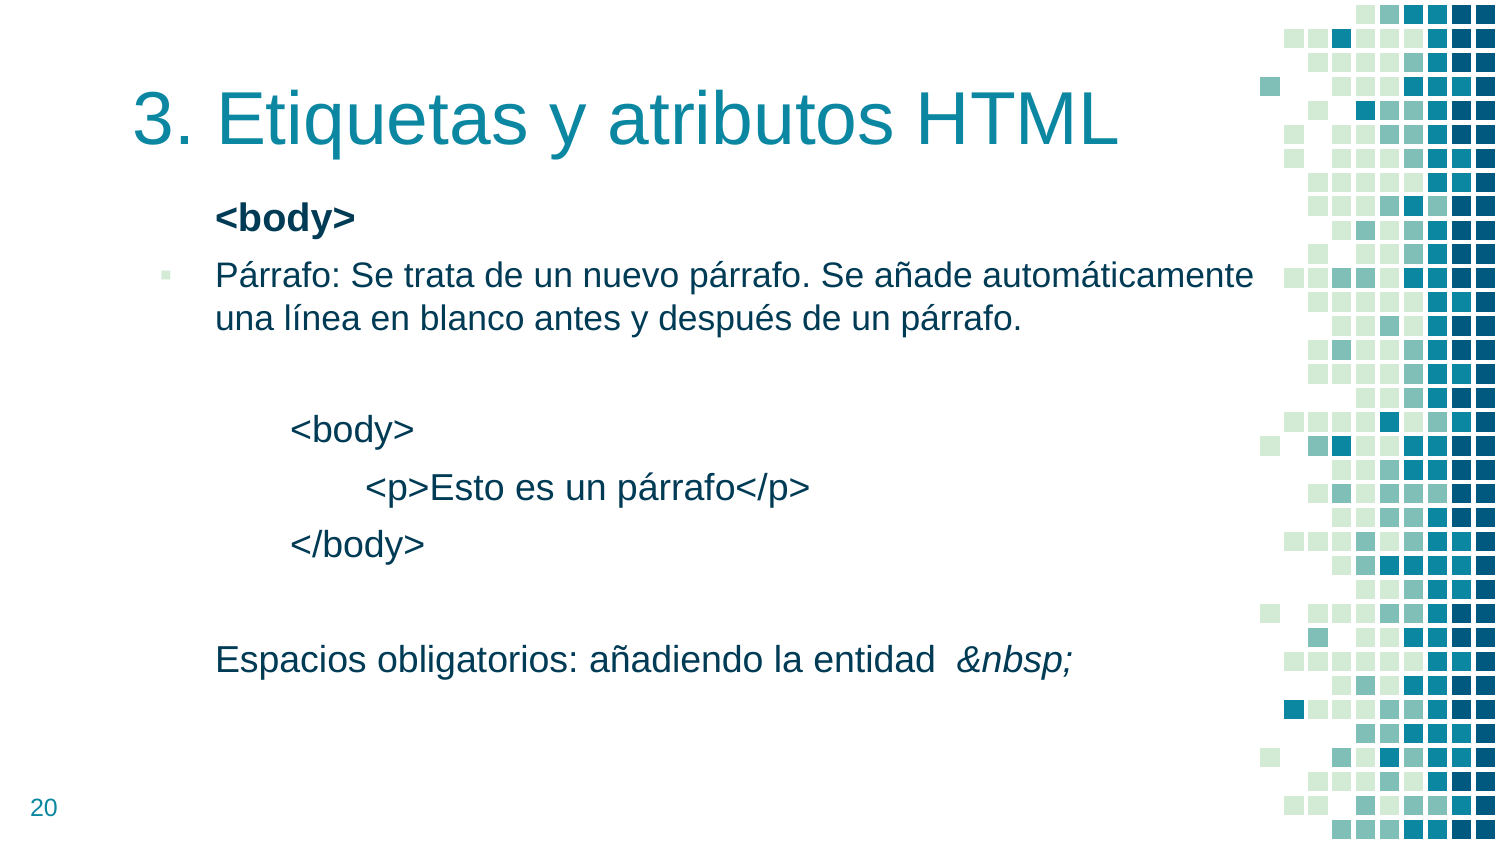

# 3. Etiquetas y atributos HTML
<body>
Párrafo: Se trata de un nuevo párrafo. Se añade automáticamente una línea en blanco antes y después de un párrafo.

<body>
<p>Esto es un párrafo</p>
</body>

Espacios obligatorios: añadiendo la entidad  &nbsp;

20